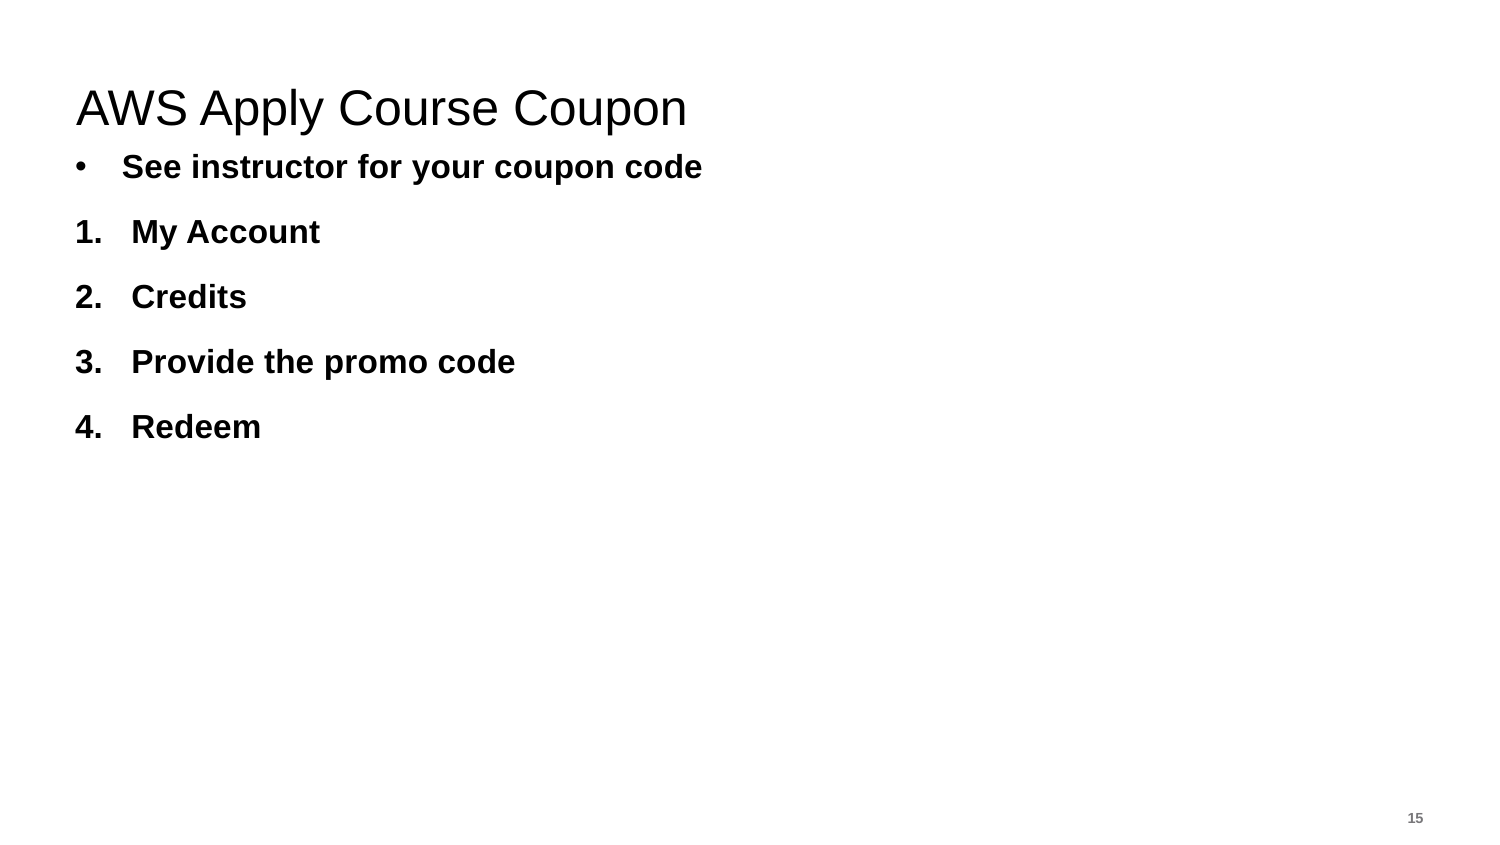

# AWS Apply Course Coupon
See instructor for your coupon code
My Account
Credits
Provide the promo code
Redeem